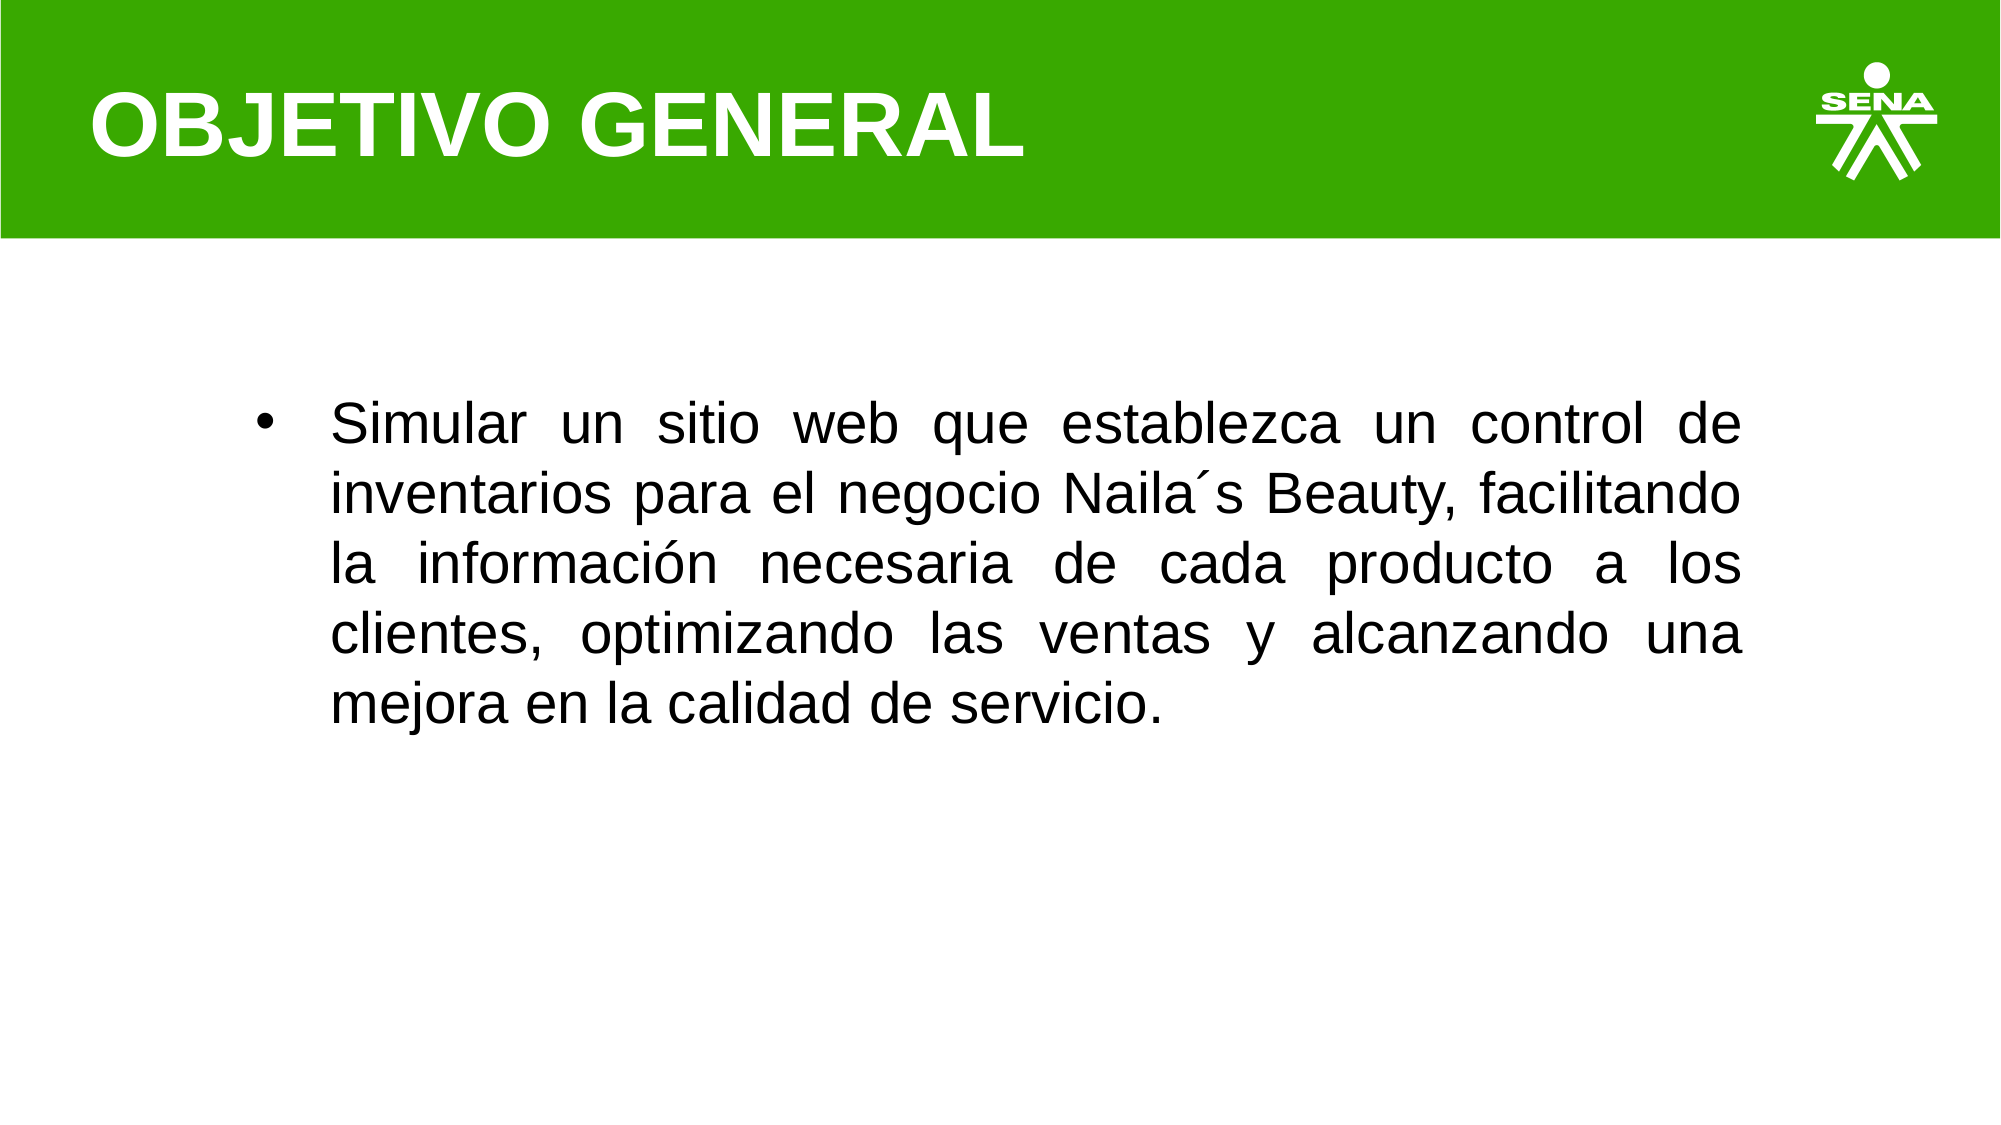

# OBJETIVO GENERAL
Simular un sitio web que establezca un control de inventarios para el negocio Naila´s Beauty, facilitando la información necesaria de cada producto a los clientes, optimizando las ventas y alcanzando una mejora en la calidad de servicio.